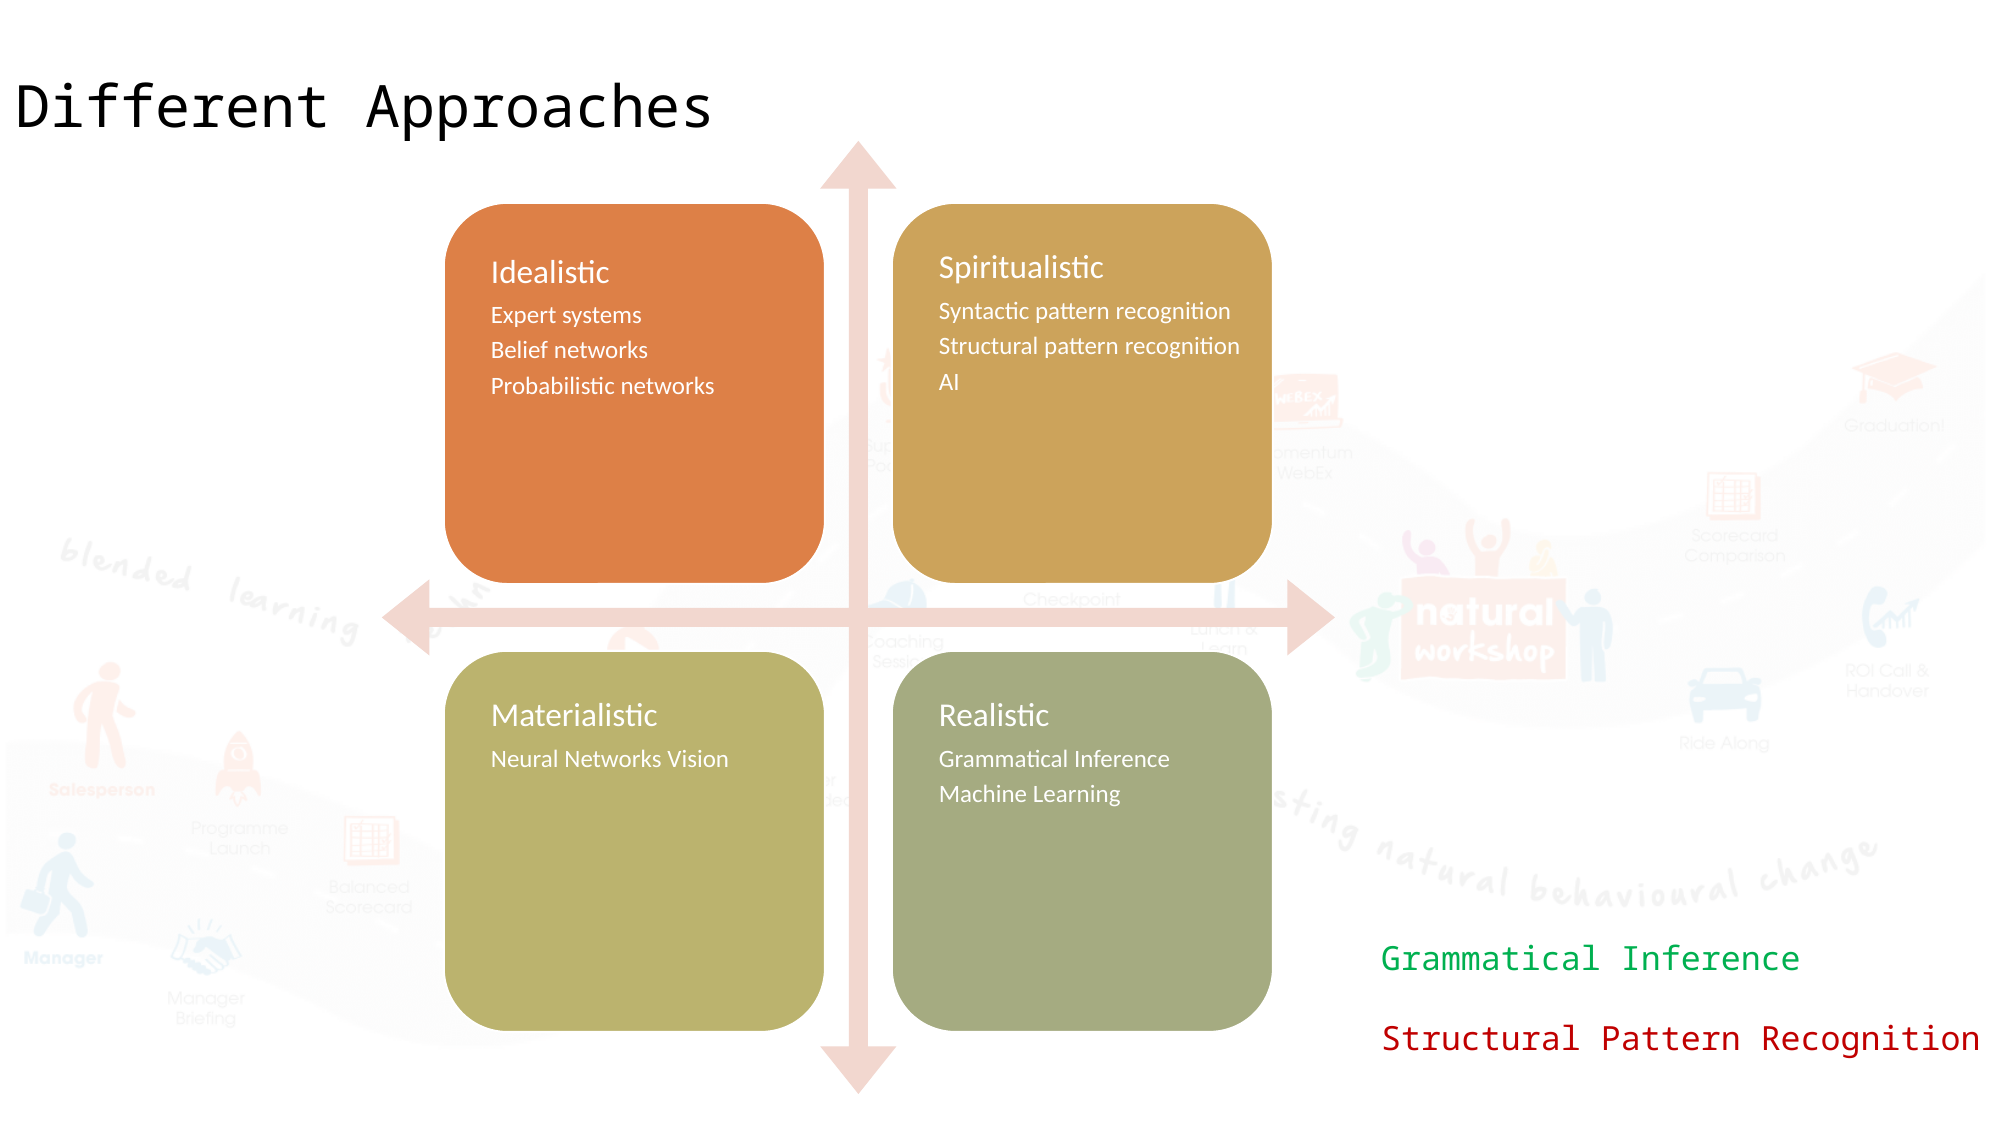

# Different Approaches
Idealistic
Expert systems
Belief networks
Probabilistic networks
Spiritualistic
Syntactic pattern recognition
Structural pattern recognition
AI
Materialistic
Neural Networks Vision
Realistic
Grammatical Inference
Machine Learning
Grammatical Inference

Structural Pattern Recognition